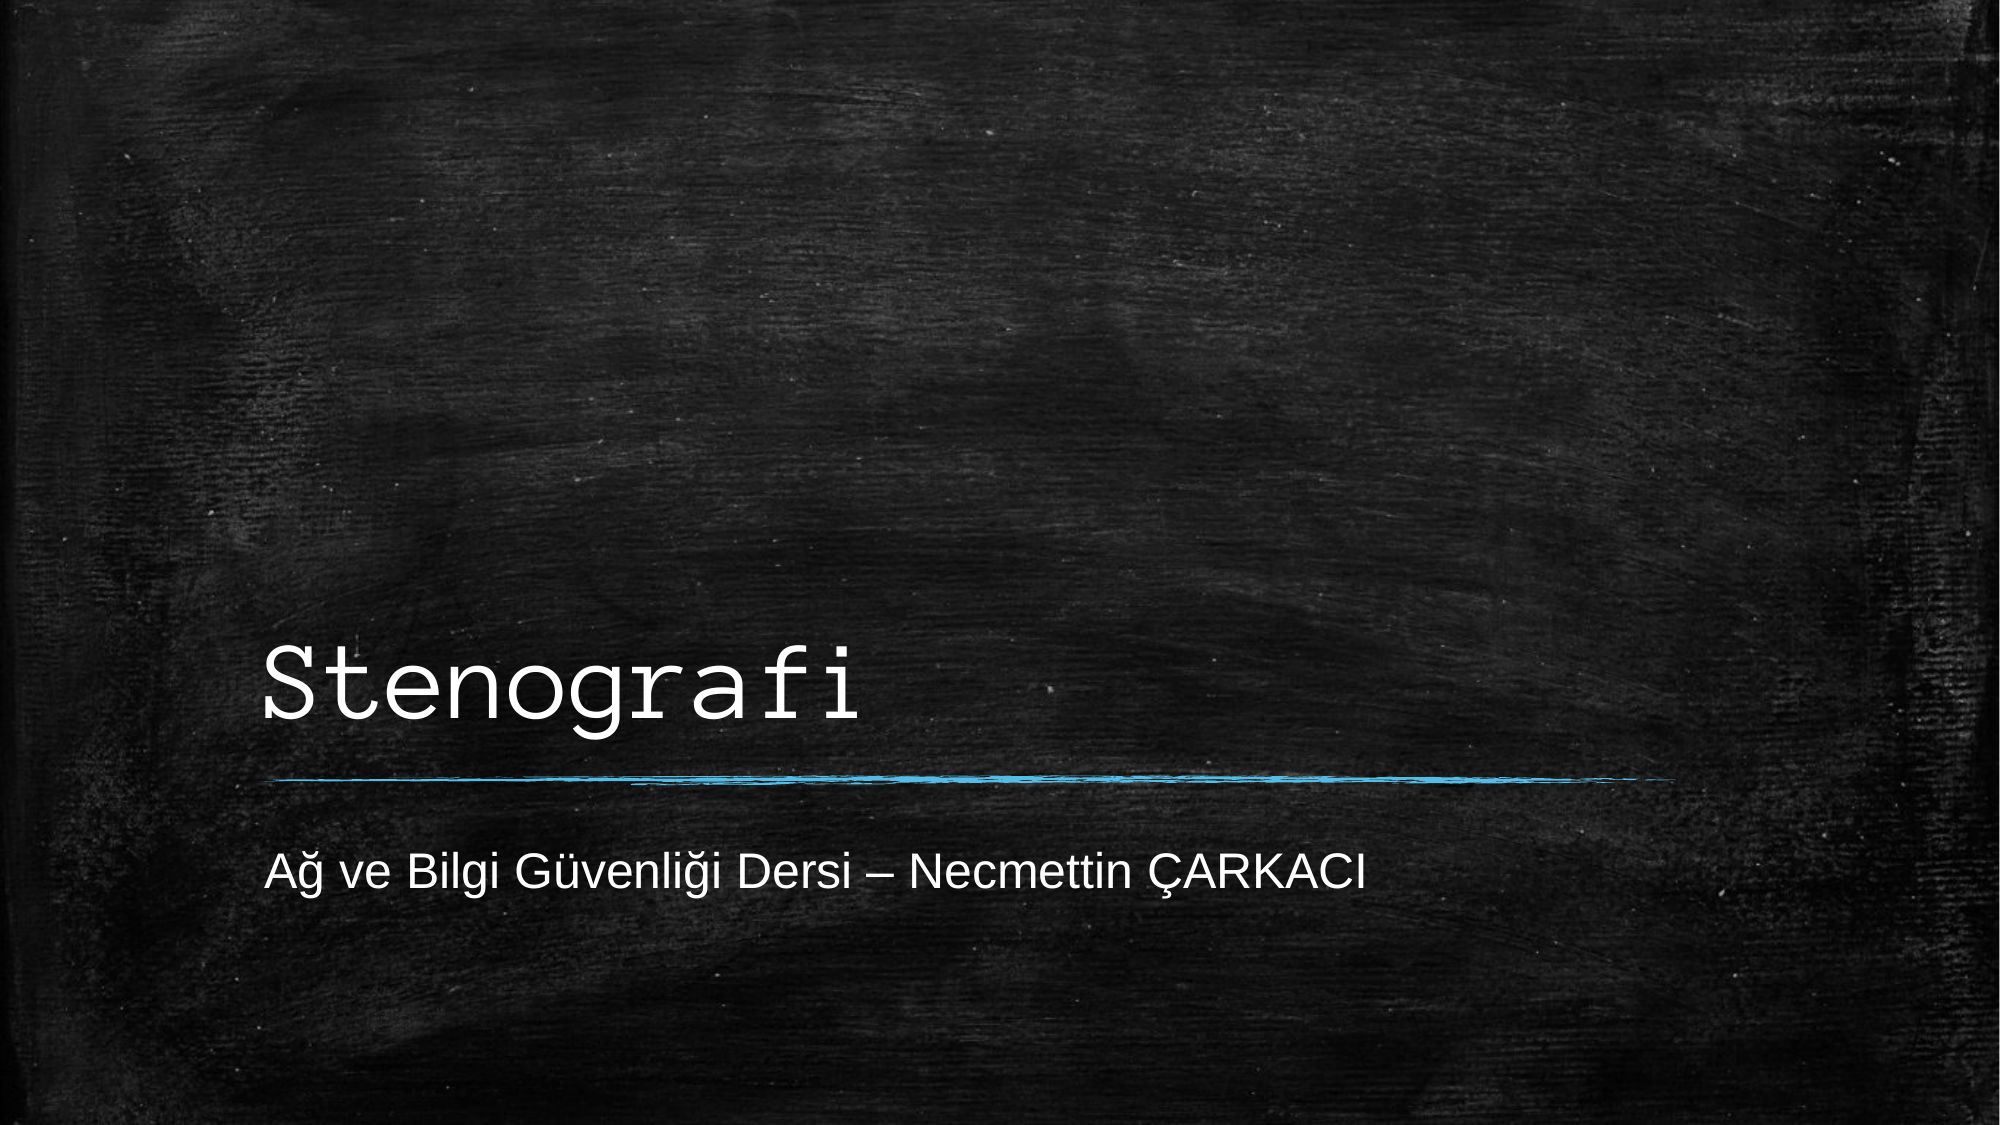

# Stenografi
Ağ ve Bilgi Güvenliği Dersi – Necmettin ÇARKACI